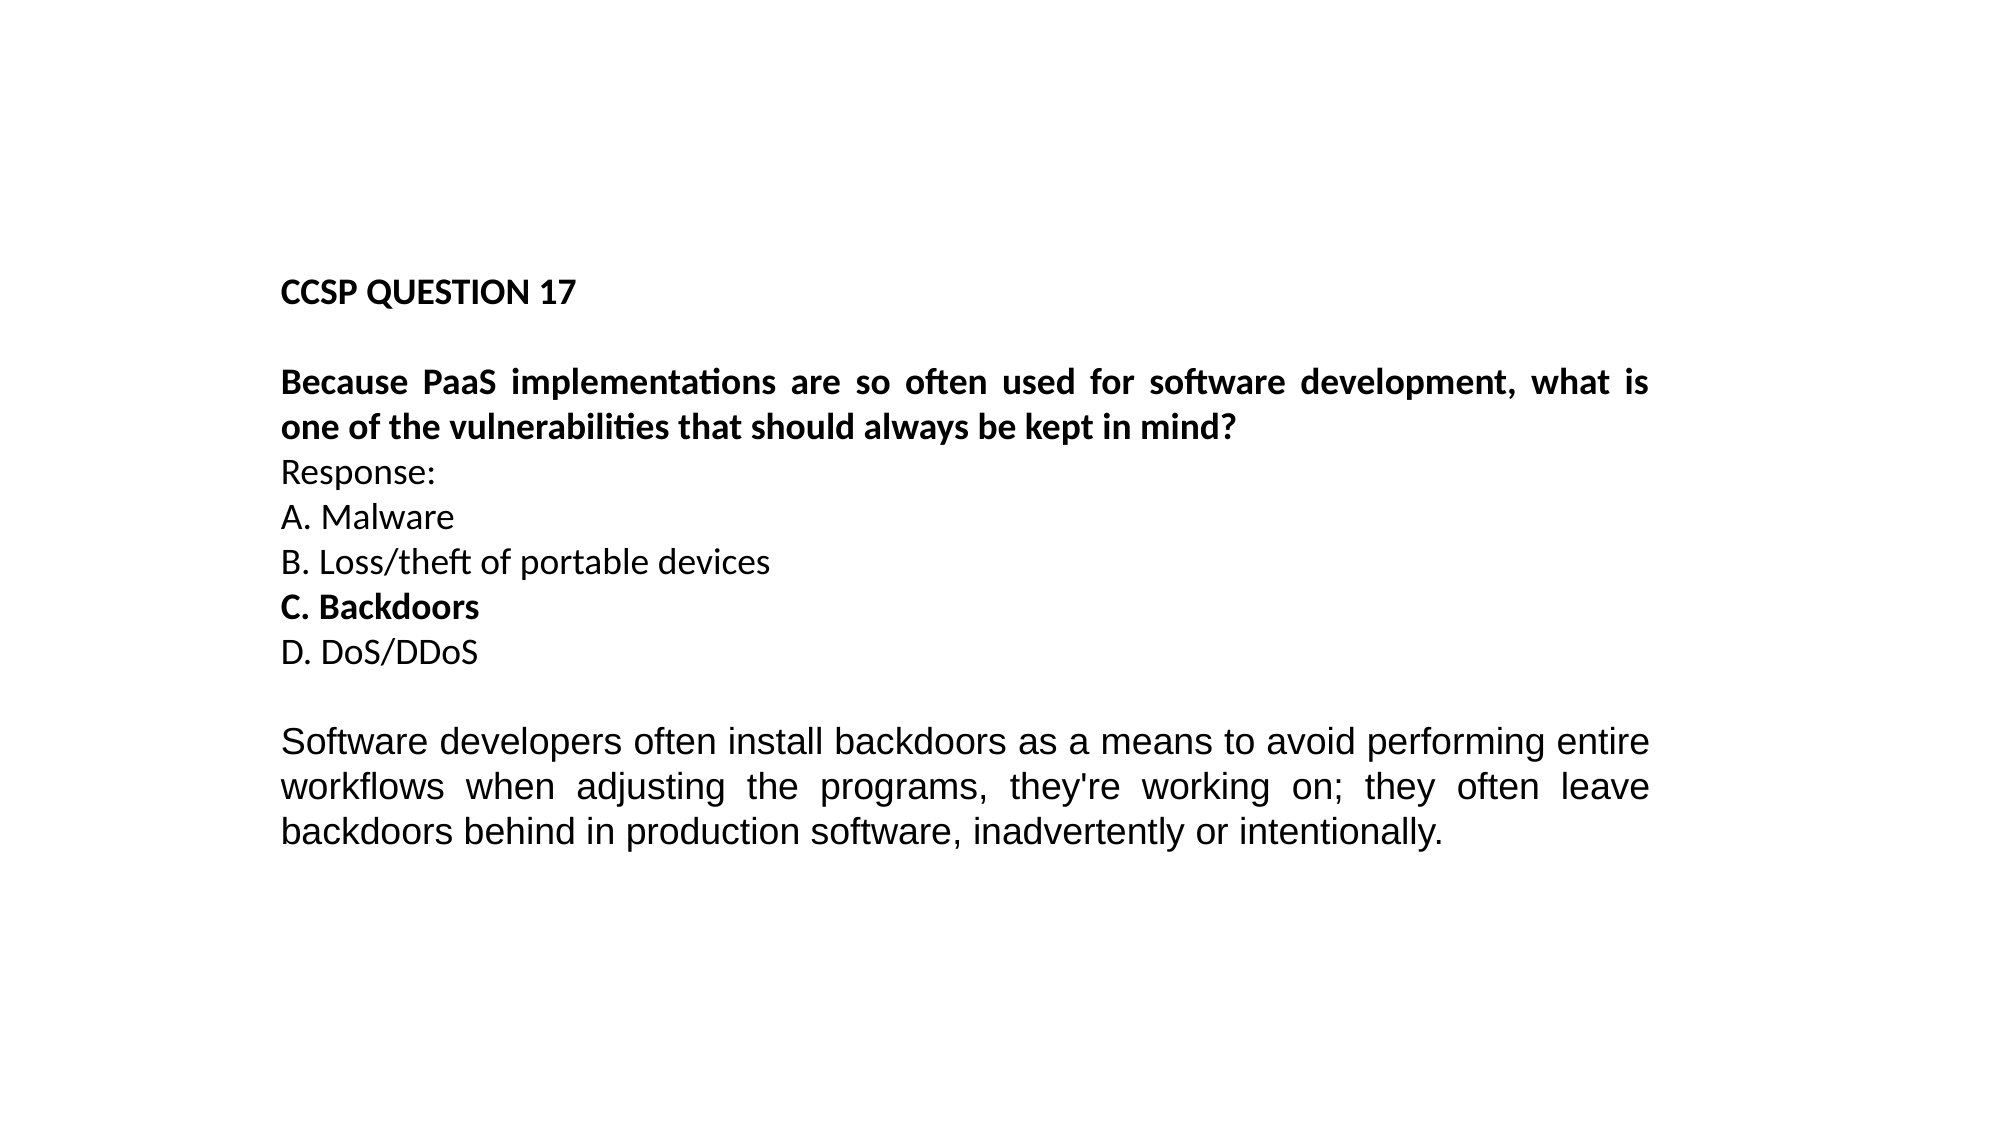

CCSP QUESTION 17

Because PaaS implementations are so often used for software development, what is one of the vulnerabilities that should always be kept in mind?
Response:
A. Malware
B. Loss/theft of portable devices
C. Backdoors
D. DoS/DDoS

Software developers often install backdoors as a means to avoid performing entire workflows when adjusting the programs, they're working on; they often leave backdoors behind in production software, inadvertently or intentionally.